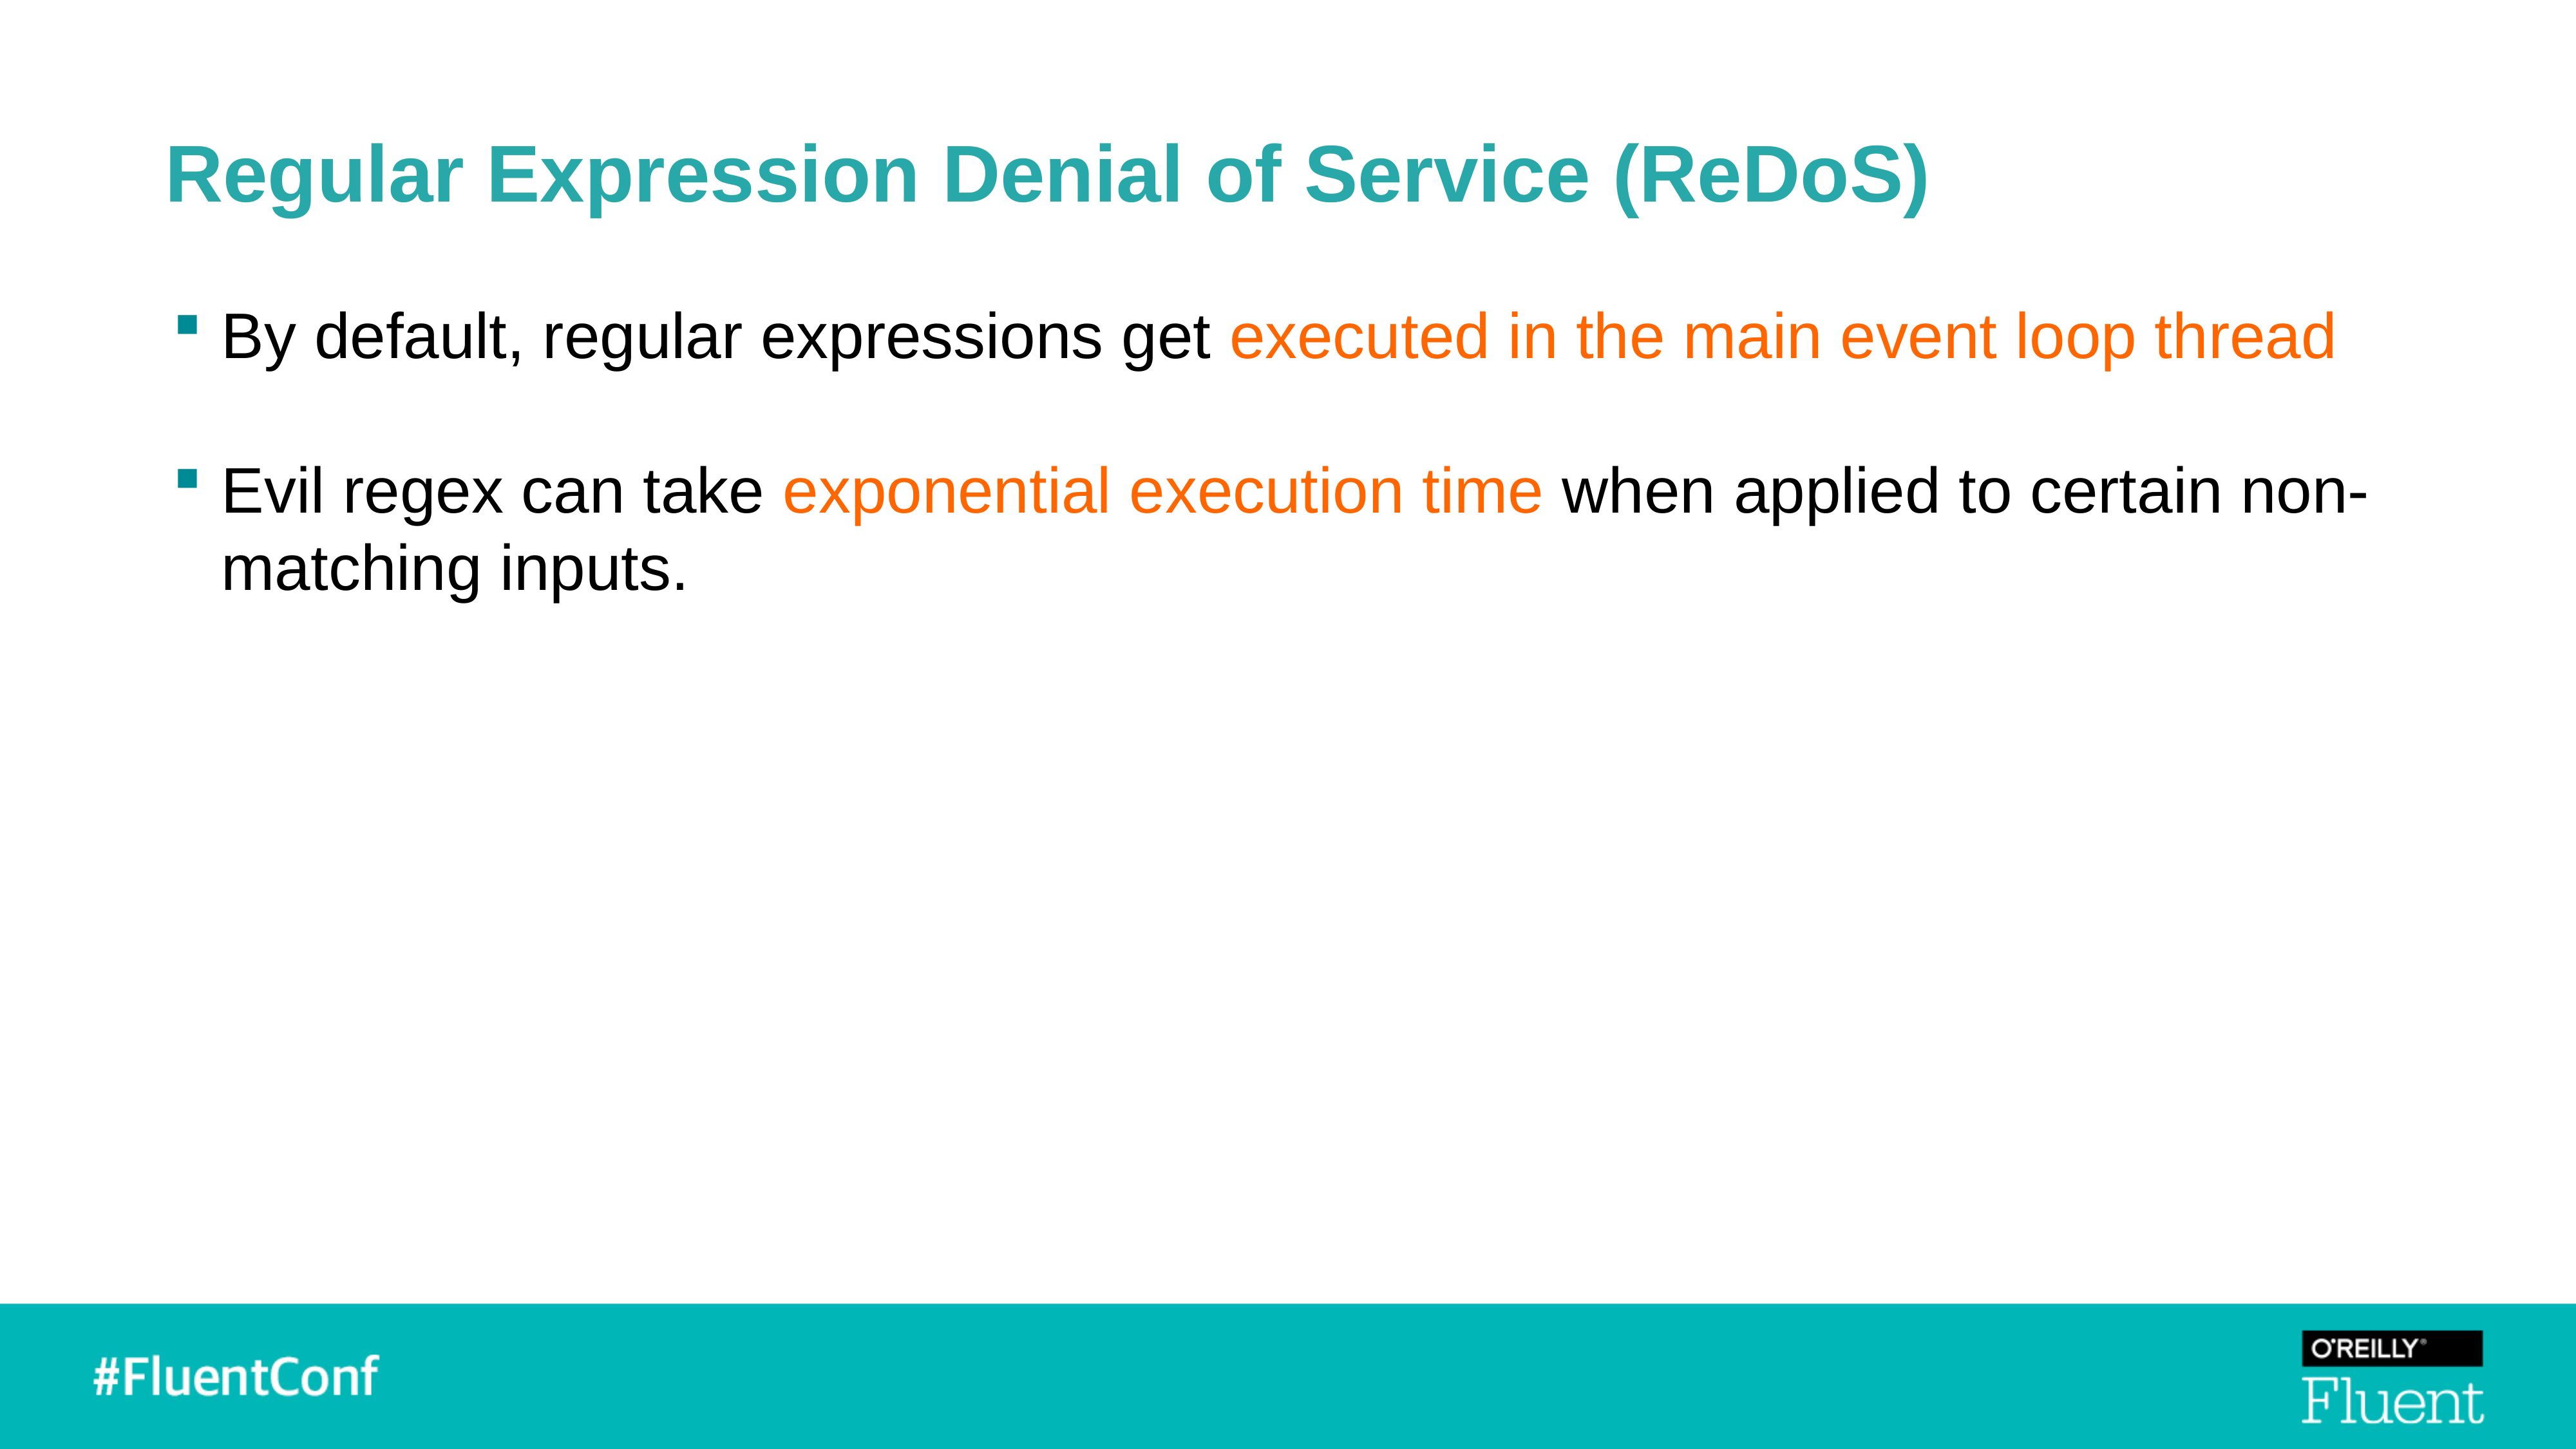

# Regular Expression Denial of Service (ReDoS)
By default, regular expressions get executed in the main event loop thread

Evil regex can take exponential execution time when applied to certain non-matching inputs.